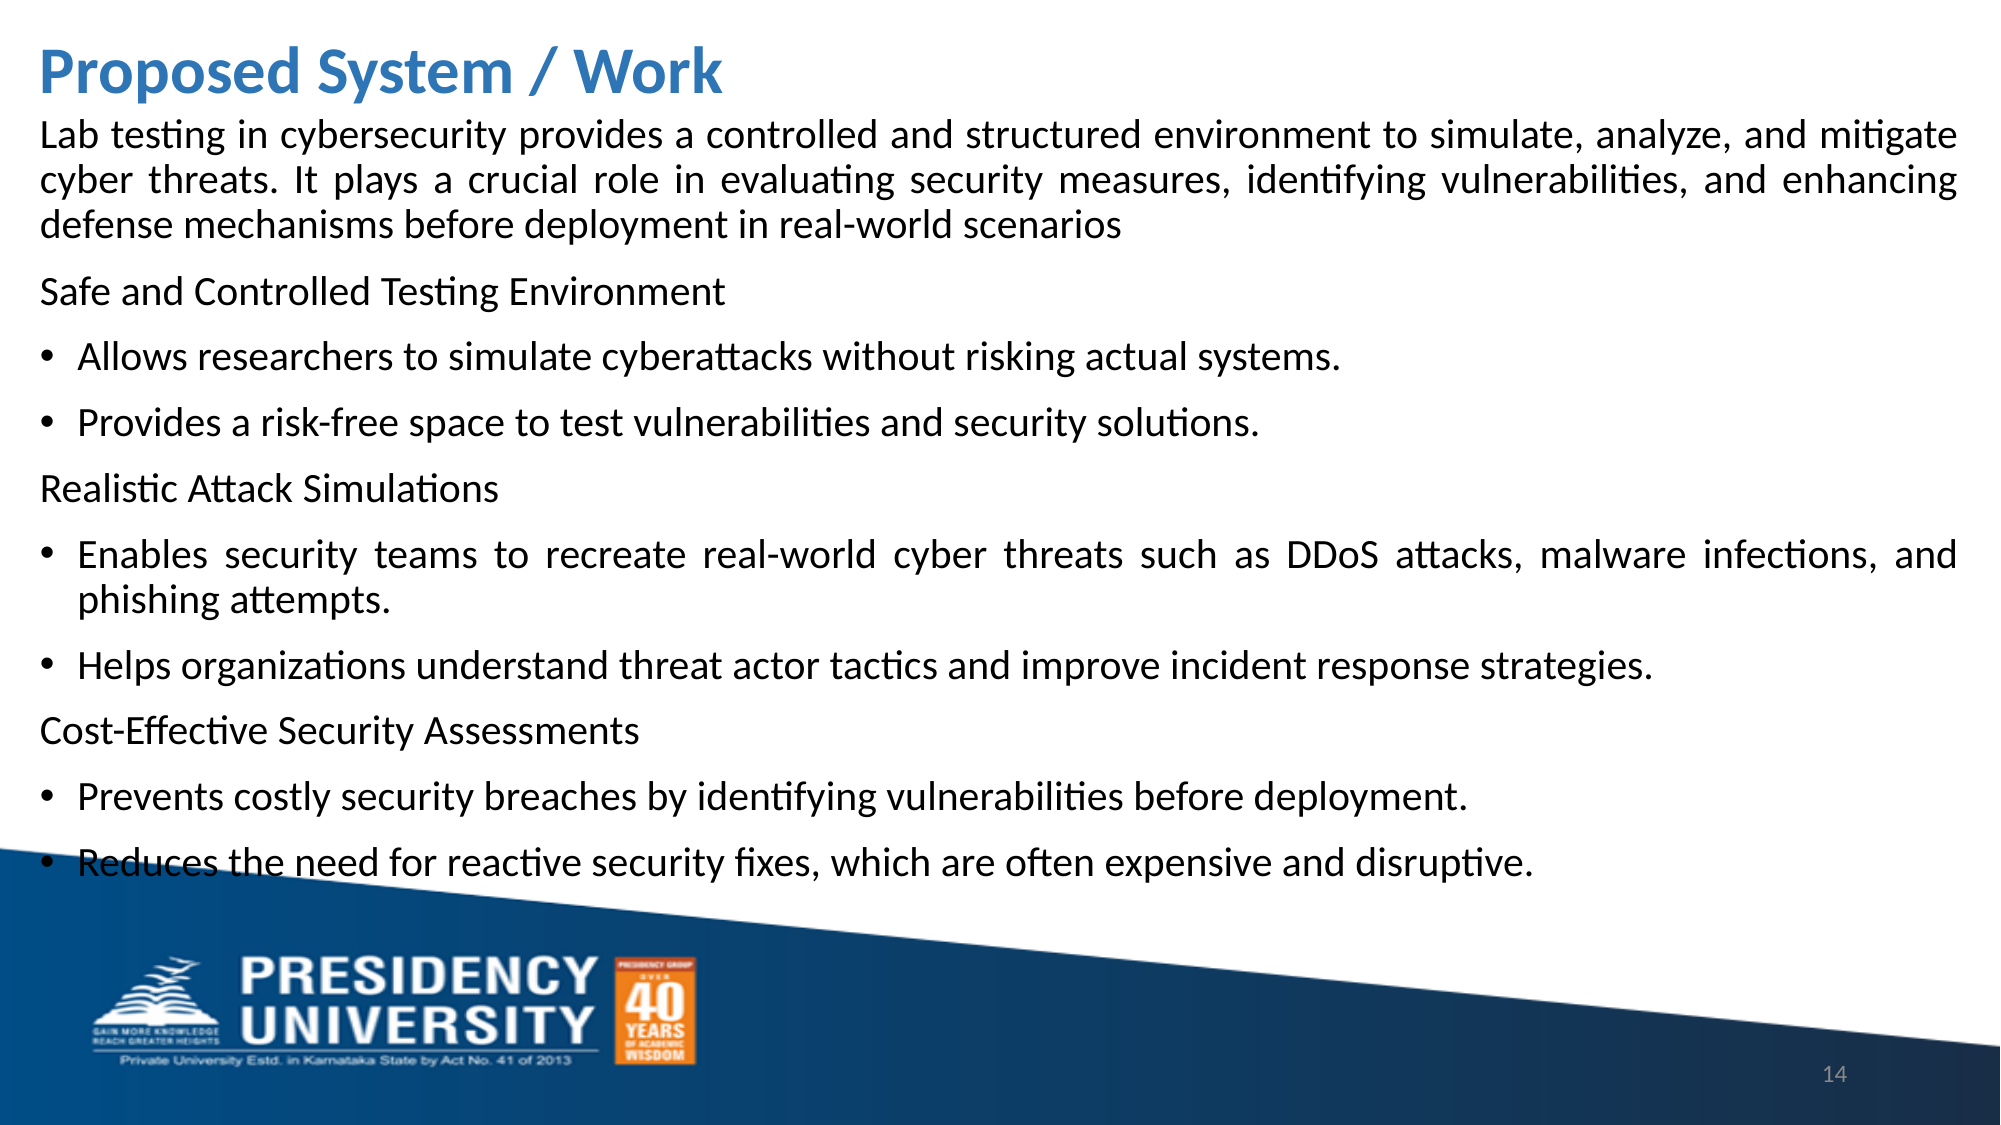

# Proposed System / Work
Lab testing in cybersecurity provides a controlled and structured environment to simulate, analyze, and mitigate cyber threats. It plays a crucial role in evaluating security measures, identifying vulnerabilities, and enhancing defense mechanisms before deployment in real-world scenarios
Safe and Controlled Testing Environment
Allows researchers to simulate cyberattacks without risking actual systems.
Provides a risk-free space to test vulnerabilities and security solutions.
Realistic Attack Simulations
Enables security teams to recreate real-world cyber threats such as DDoS attacks, malware infections, and phishing attempts.
Helps organizations understand threat actor tactics and improve incident response strategies.
Cost-Effective Security Assessments
Prevents costly security breaches by identifying vulnerabilities before deployment.
Reduces the need for reactive security fixes, which are often expensive and disruptive.

14